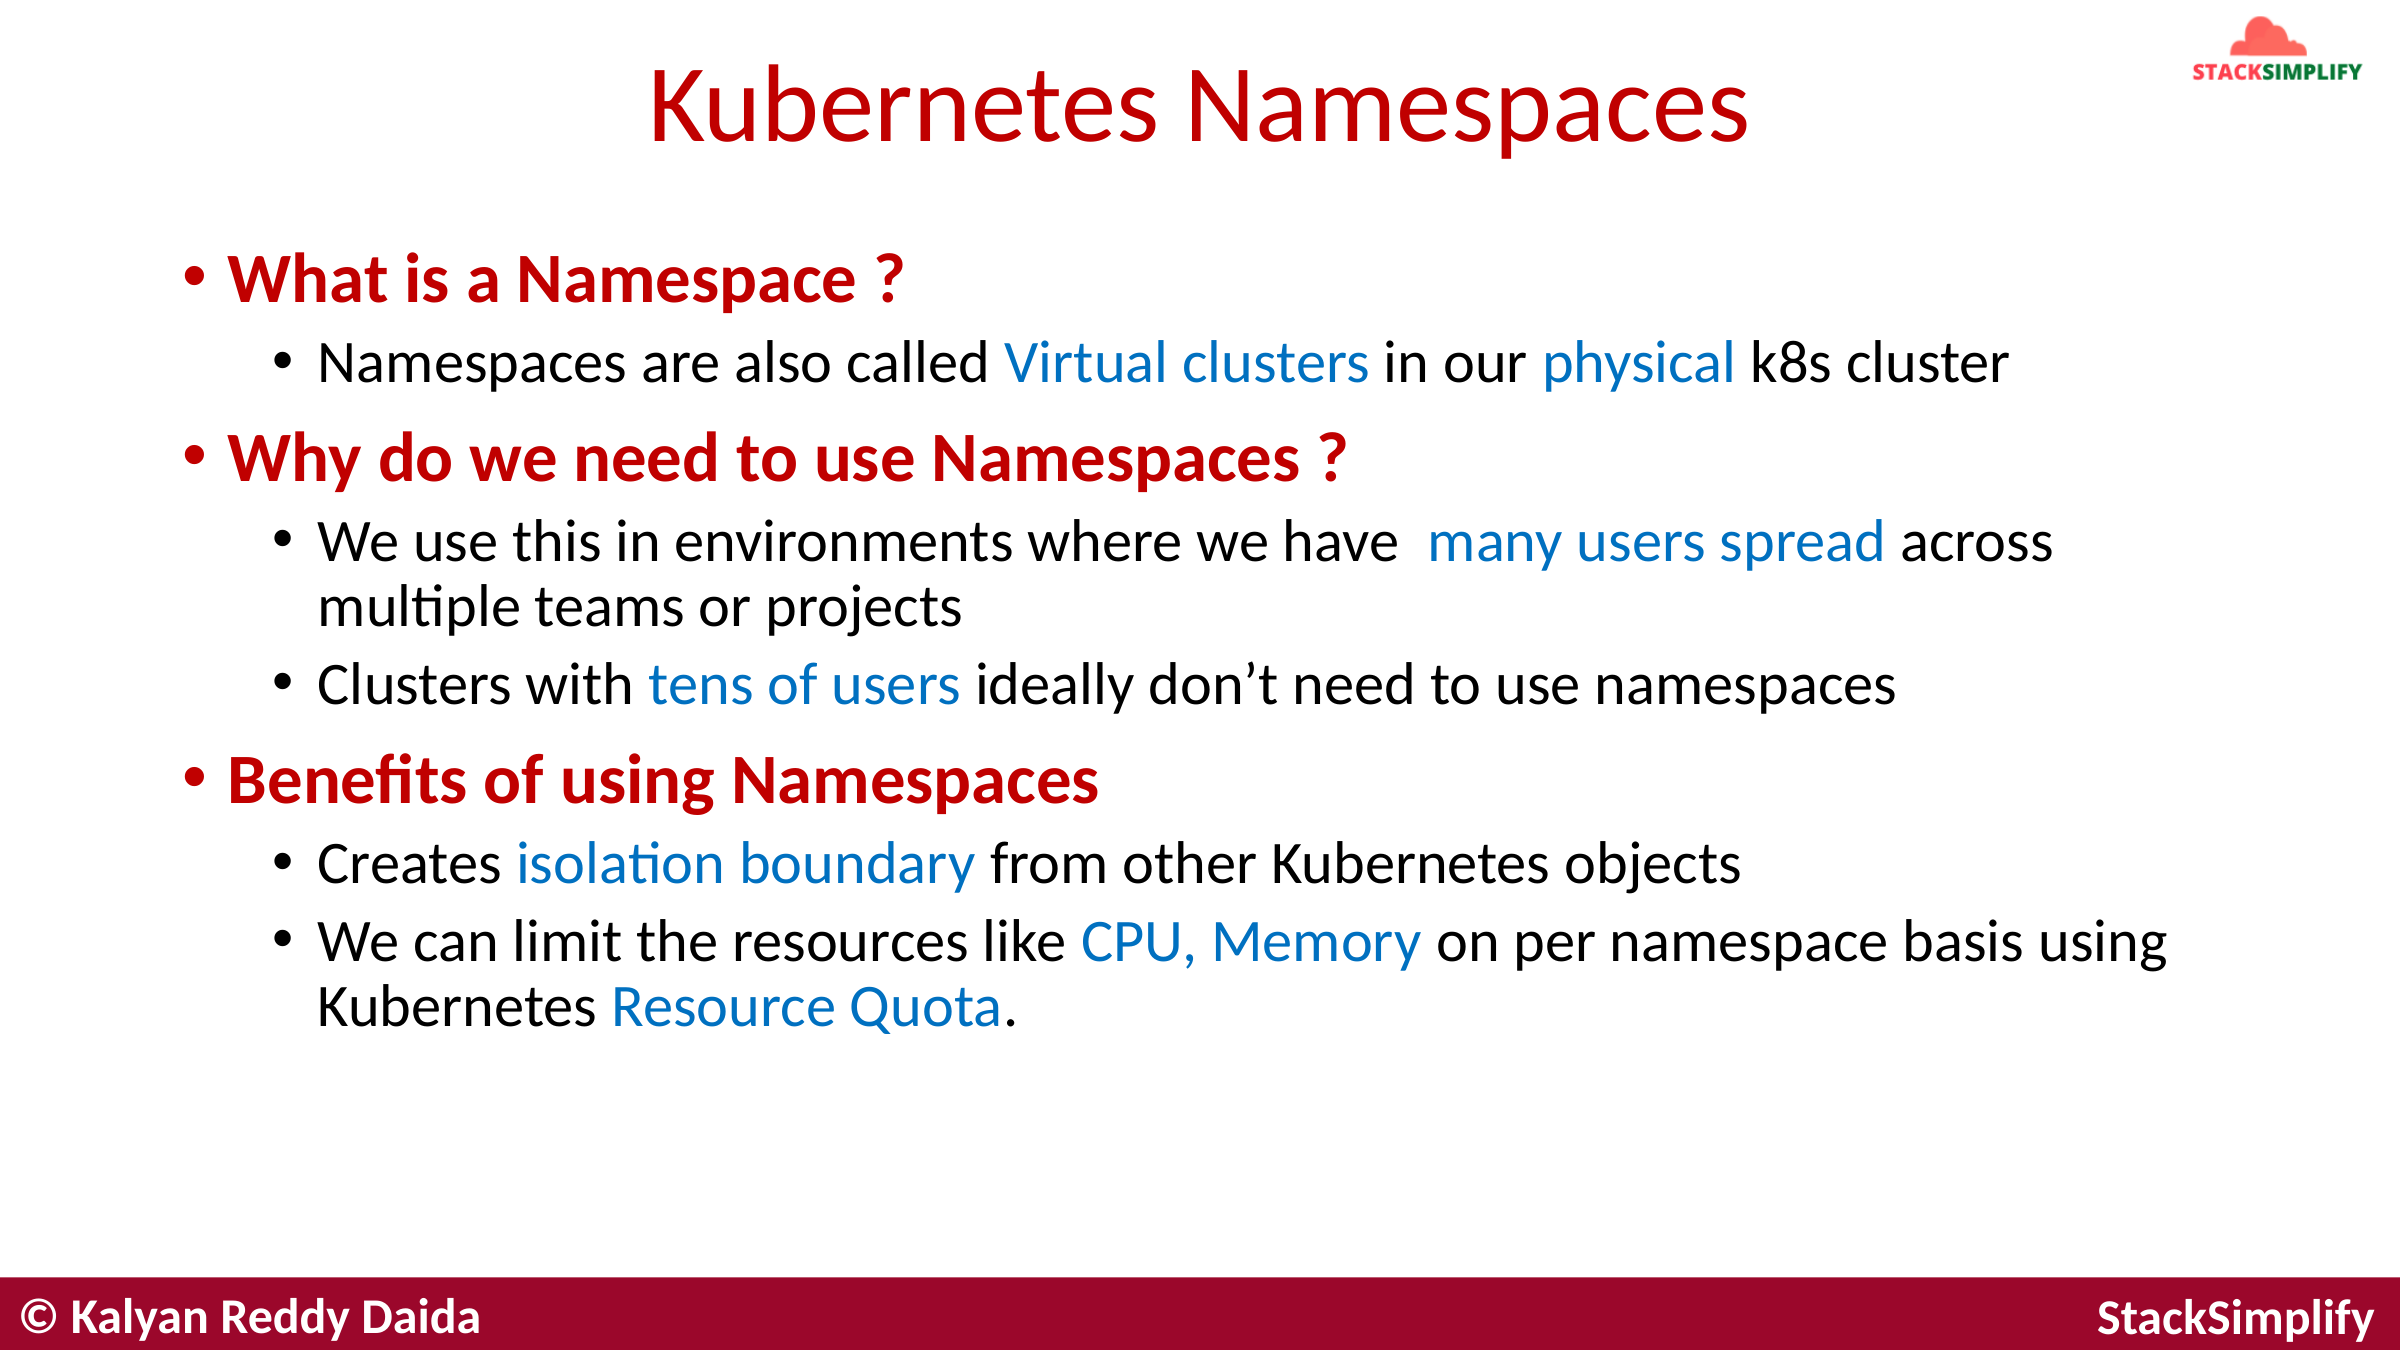

# Kubernetes Namespaces
What is a Namespace ?
Namespaces are also called Virtual clusters in our physical k8s cluster
Why do we need to use Namespaces ?
We use this in environments where we have  many users spread across multiple teams or projects
Clusters with tens of users ideally don’t need to use namespaces
Benefits of using Namespaces
Creates isolation boundary from other Kubernetes objects
We can limit the resources like CPU, Memory on per namespace basis using Kubernetes Resource Quota.

© Kalyan Reddy Daida